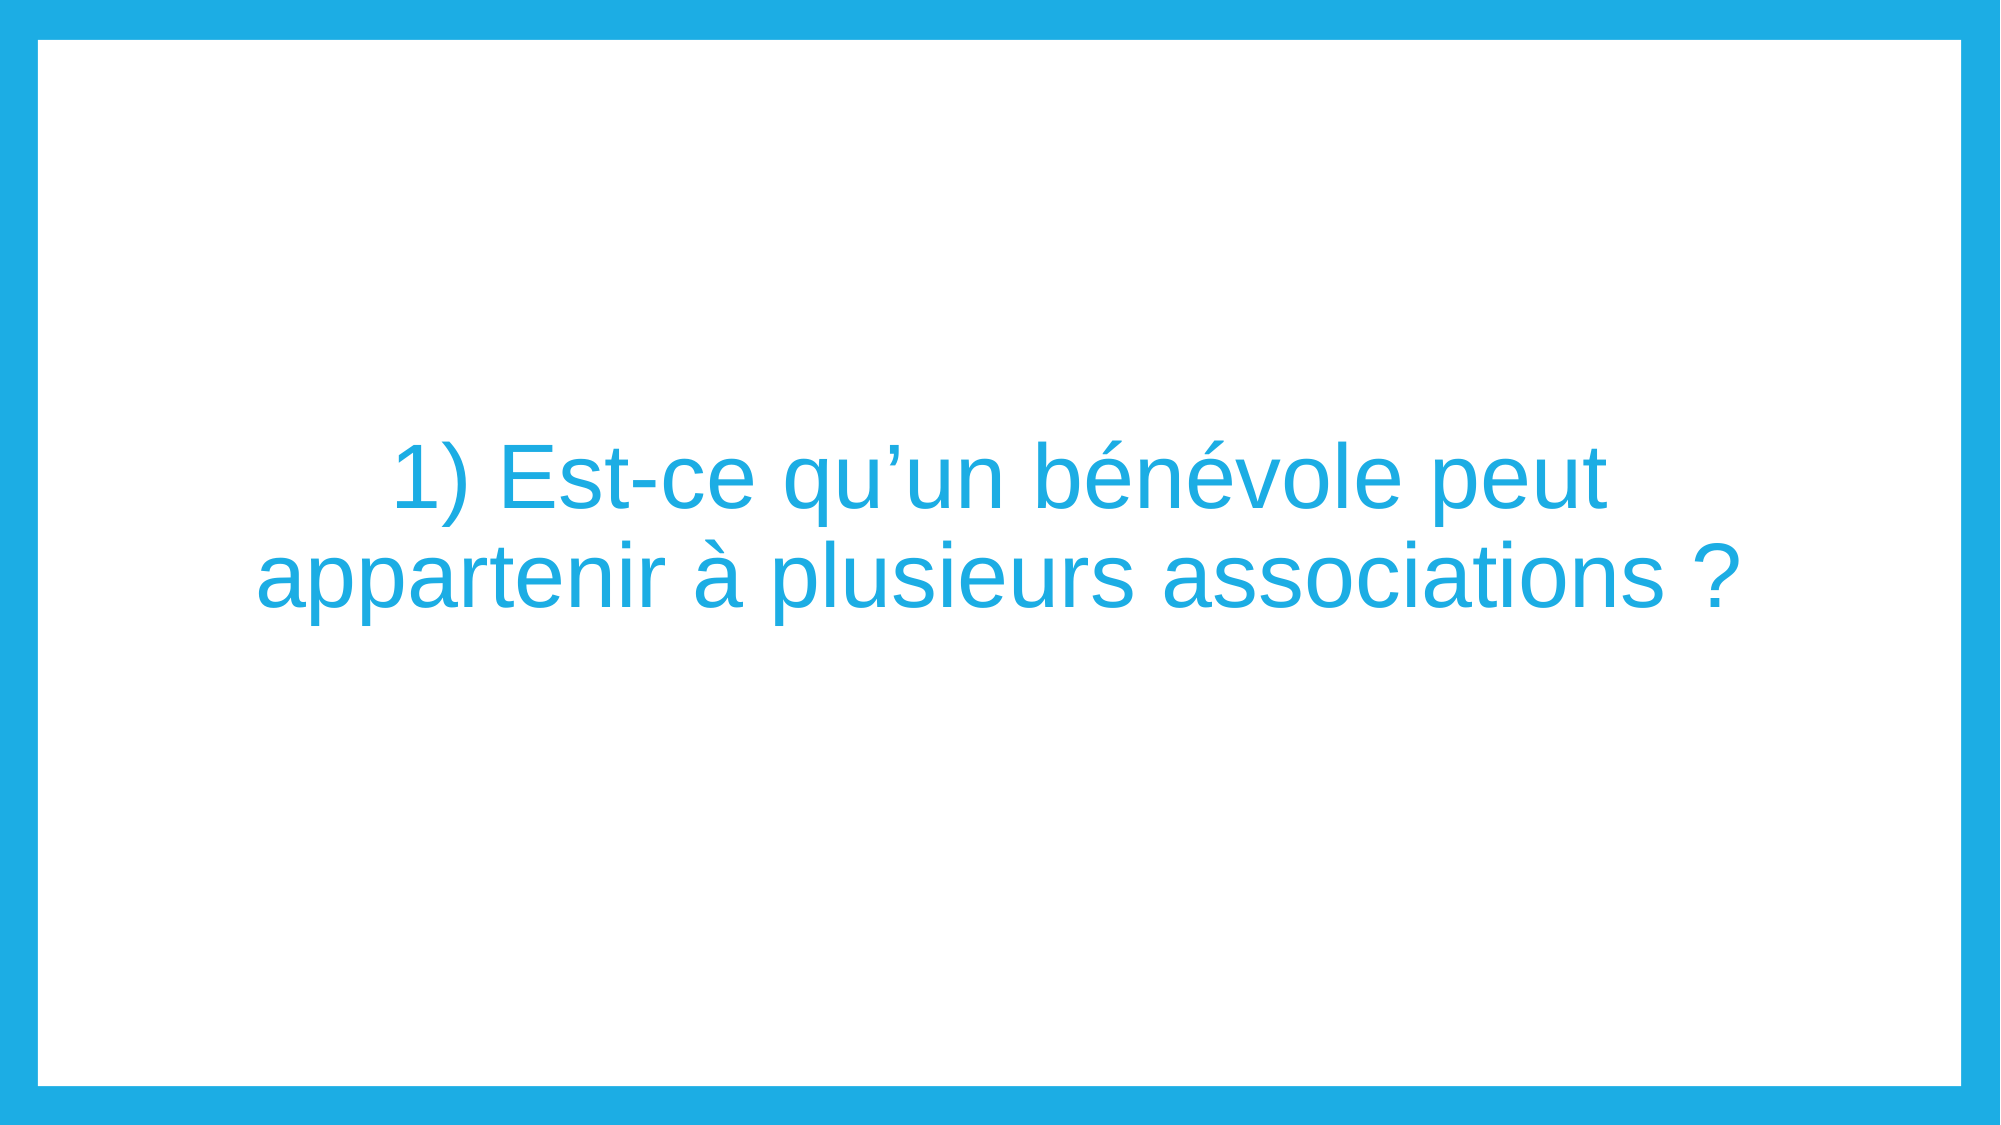

# 1) Est-ce qu’un bénévole peut appartenir à plusieurs associations ?